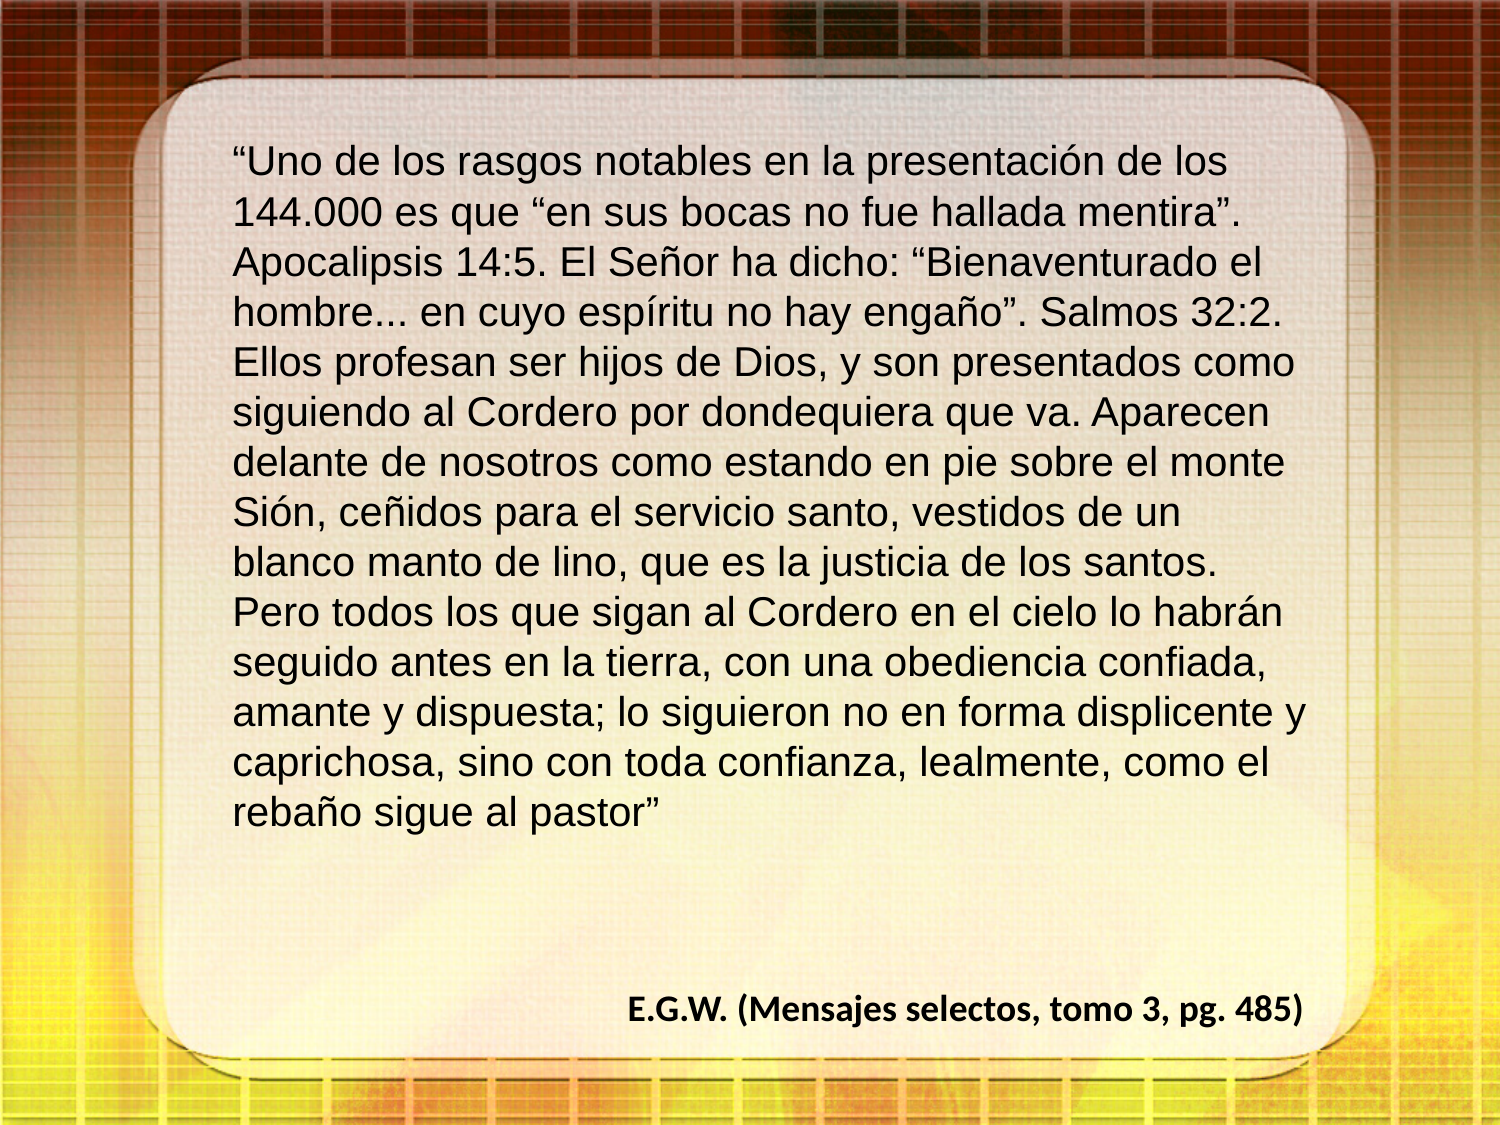

“Uno de los rasgos notables en la presentación de los 144.000 es que “en sus bocas no fue hallada mentira”. Apocalipsis 14:5. El Señor ha dicho: “Bienaventurado el hombre... en cuyo espíritu no hay engaño”. Salmos 32:2. Ellos profesan ser hijos de Dios, y son presentados como siguiendo al Cordero por dondequiera que va. Aparecen delante de nosotros como estando en pie sobre el monte Sión, ceñidos para el servicio santo, vestidos de un blanco manto de lino, que es la justicia de los santos. Pero todos los que sigan al Cordero en el cielo lo habrán seguido antes en la tierra, con una obediencia confiada, amante y dispuesta; lo siguieron no en forma displicente y caprichosa, sino con toda confianza, lealmente, como el rebaño sigue al pastor”
E.G.W. (Mensajes selectos, tomo 3, pg. 485)